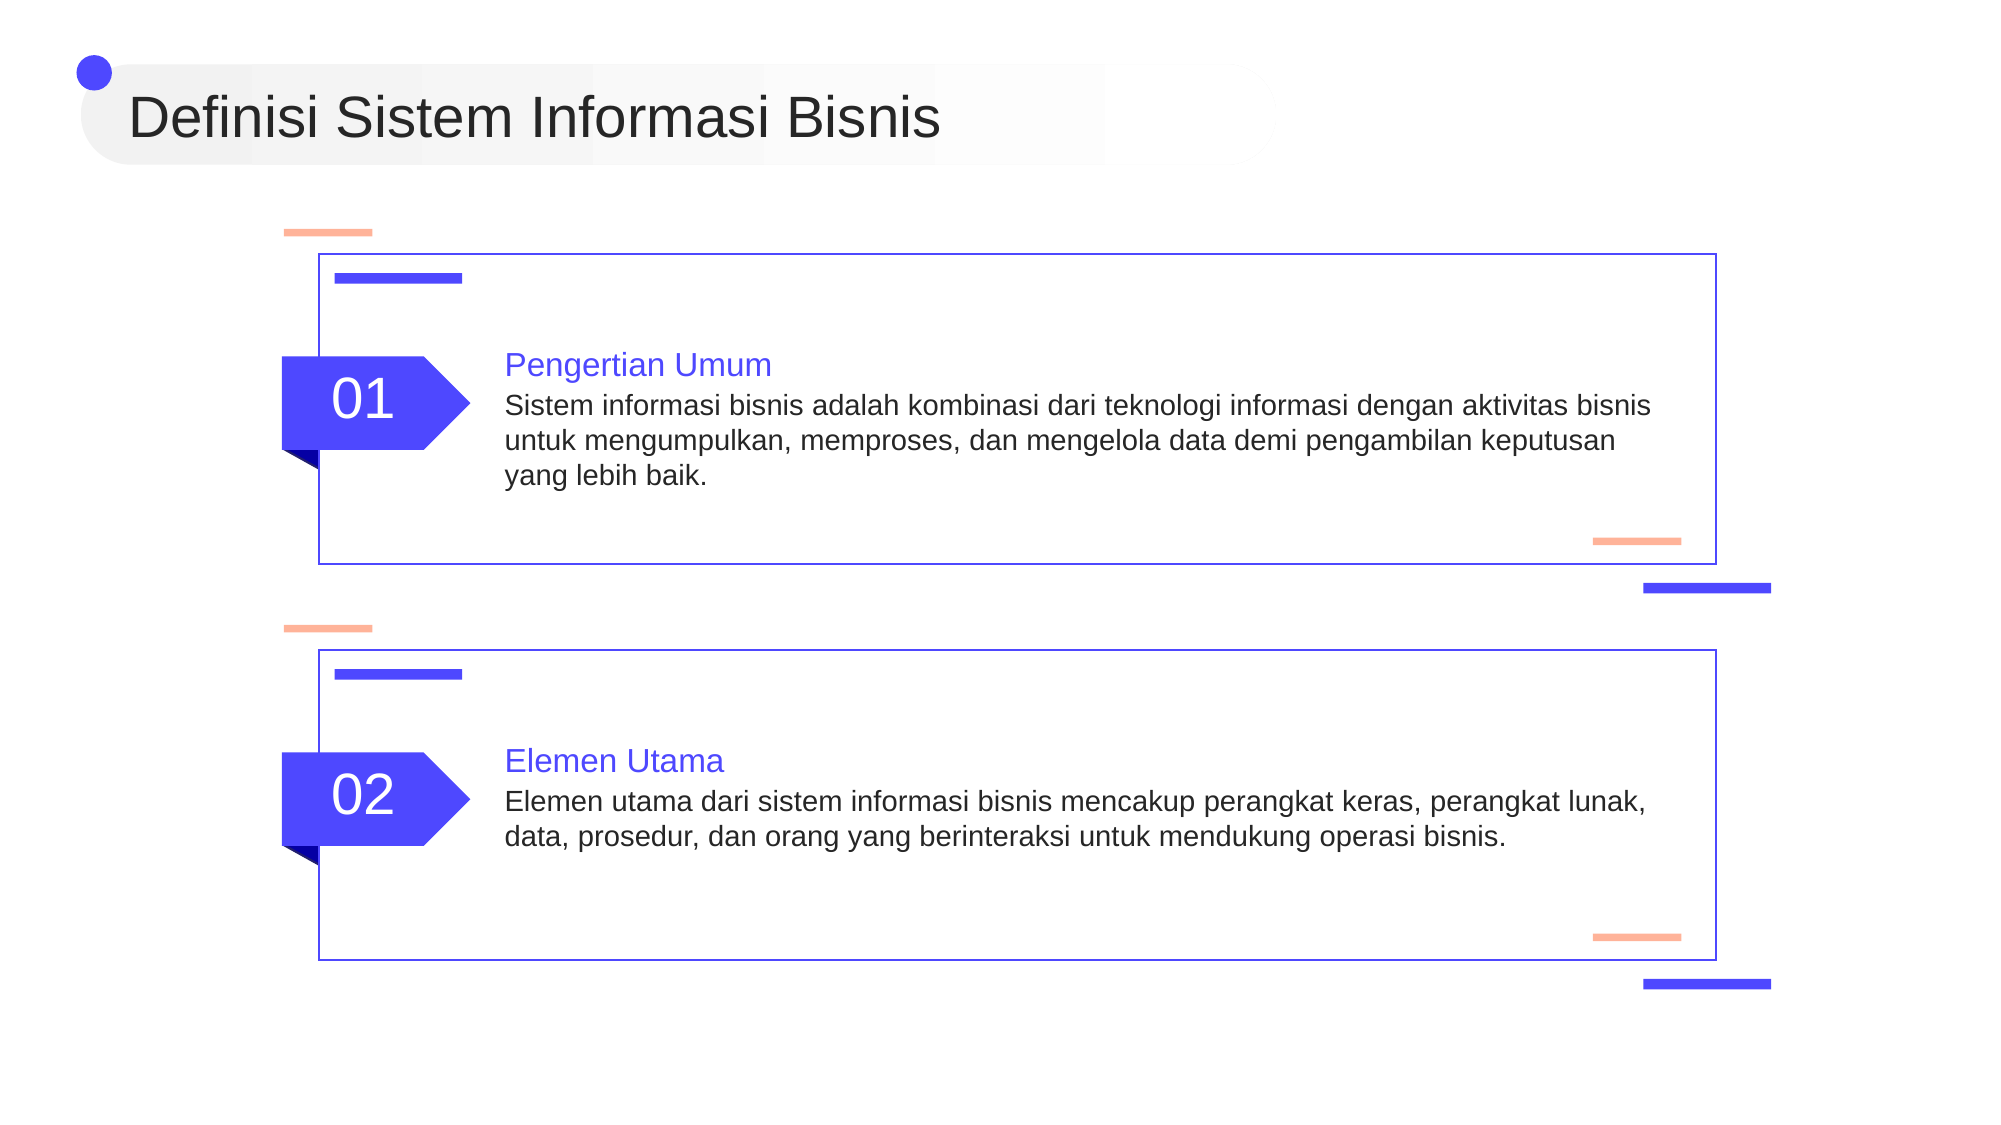

Definisi Sistem Informasi Bisnis

Pengertian Umum

01
Sistem informasi bisnis adalah kombinasi dari teknologi informasi dengan aktivitas bisnis untuk mengumpulkan, memproses, dan mengelola data demi pengambilan keputusan yang lebih baik.

Elemen Utama

02
Elemen utama dari sistem informasi bisnis mencakup perangkat keras, perangkat lunak, data, prosedur, dan orang yang berinteraksi untuk mendukung operasi bisnis.